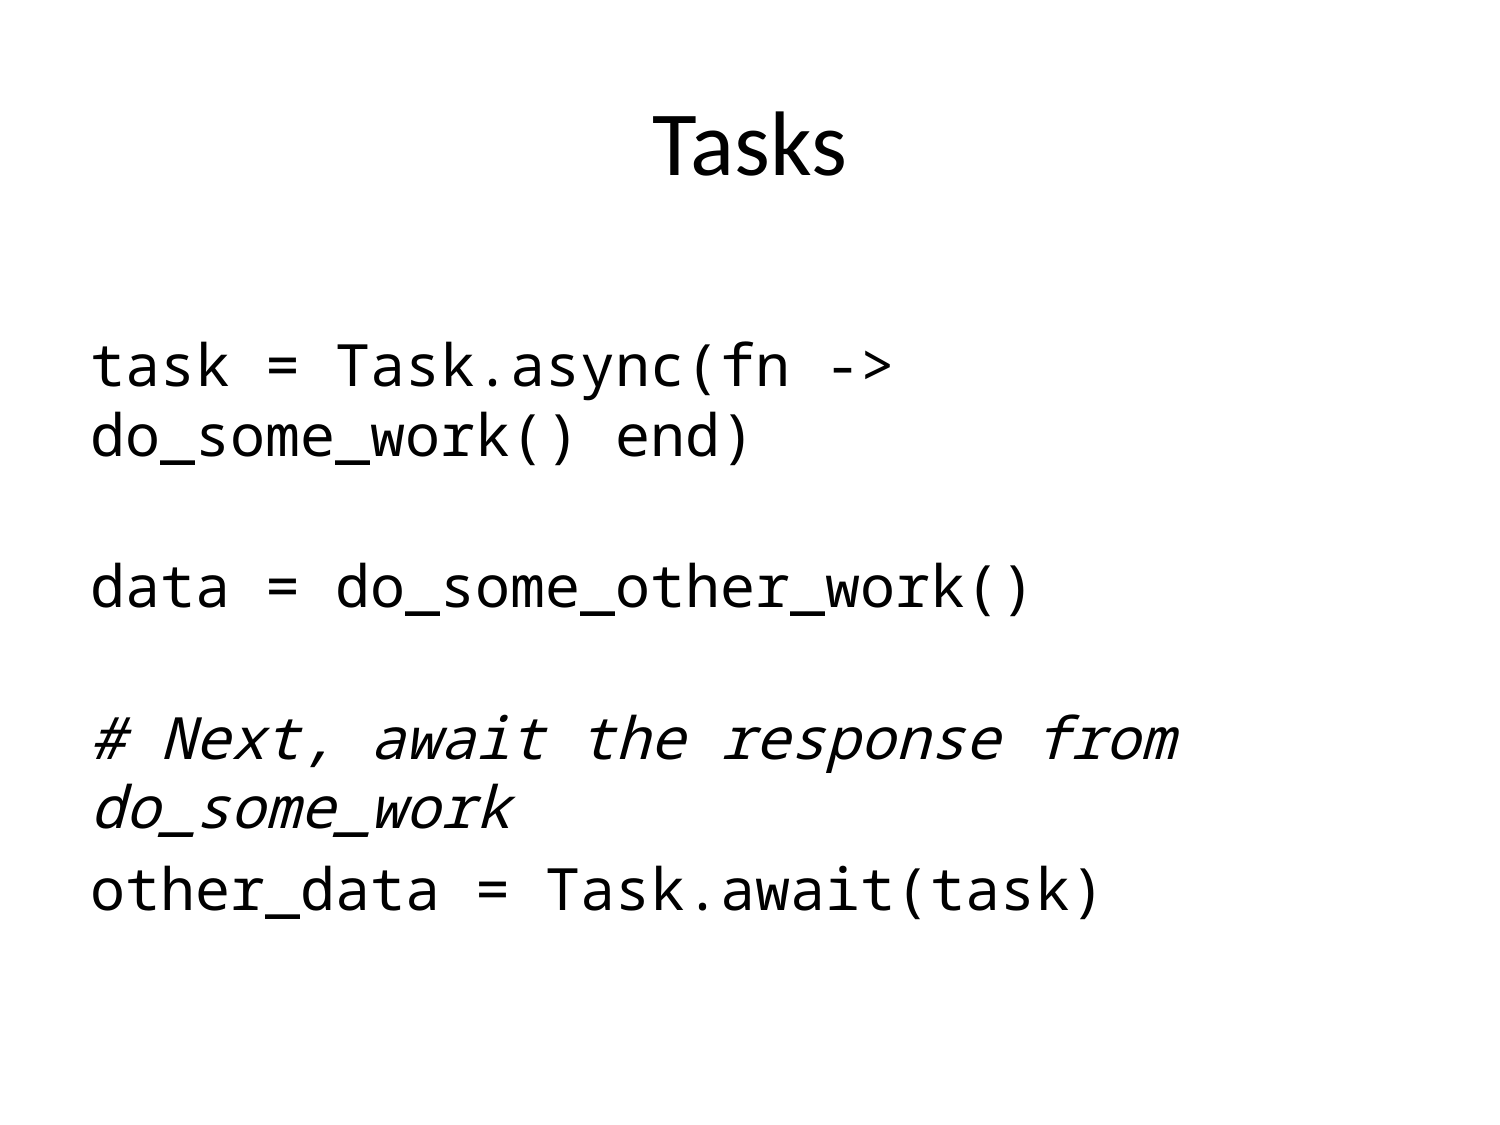

# Tasks
task = Task.async(fn -> do_some_work() end)
data = do_some_other_work()
# Next, await the response from do_some_work
other_data = Task.await(task)